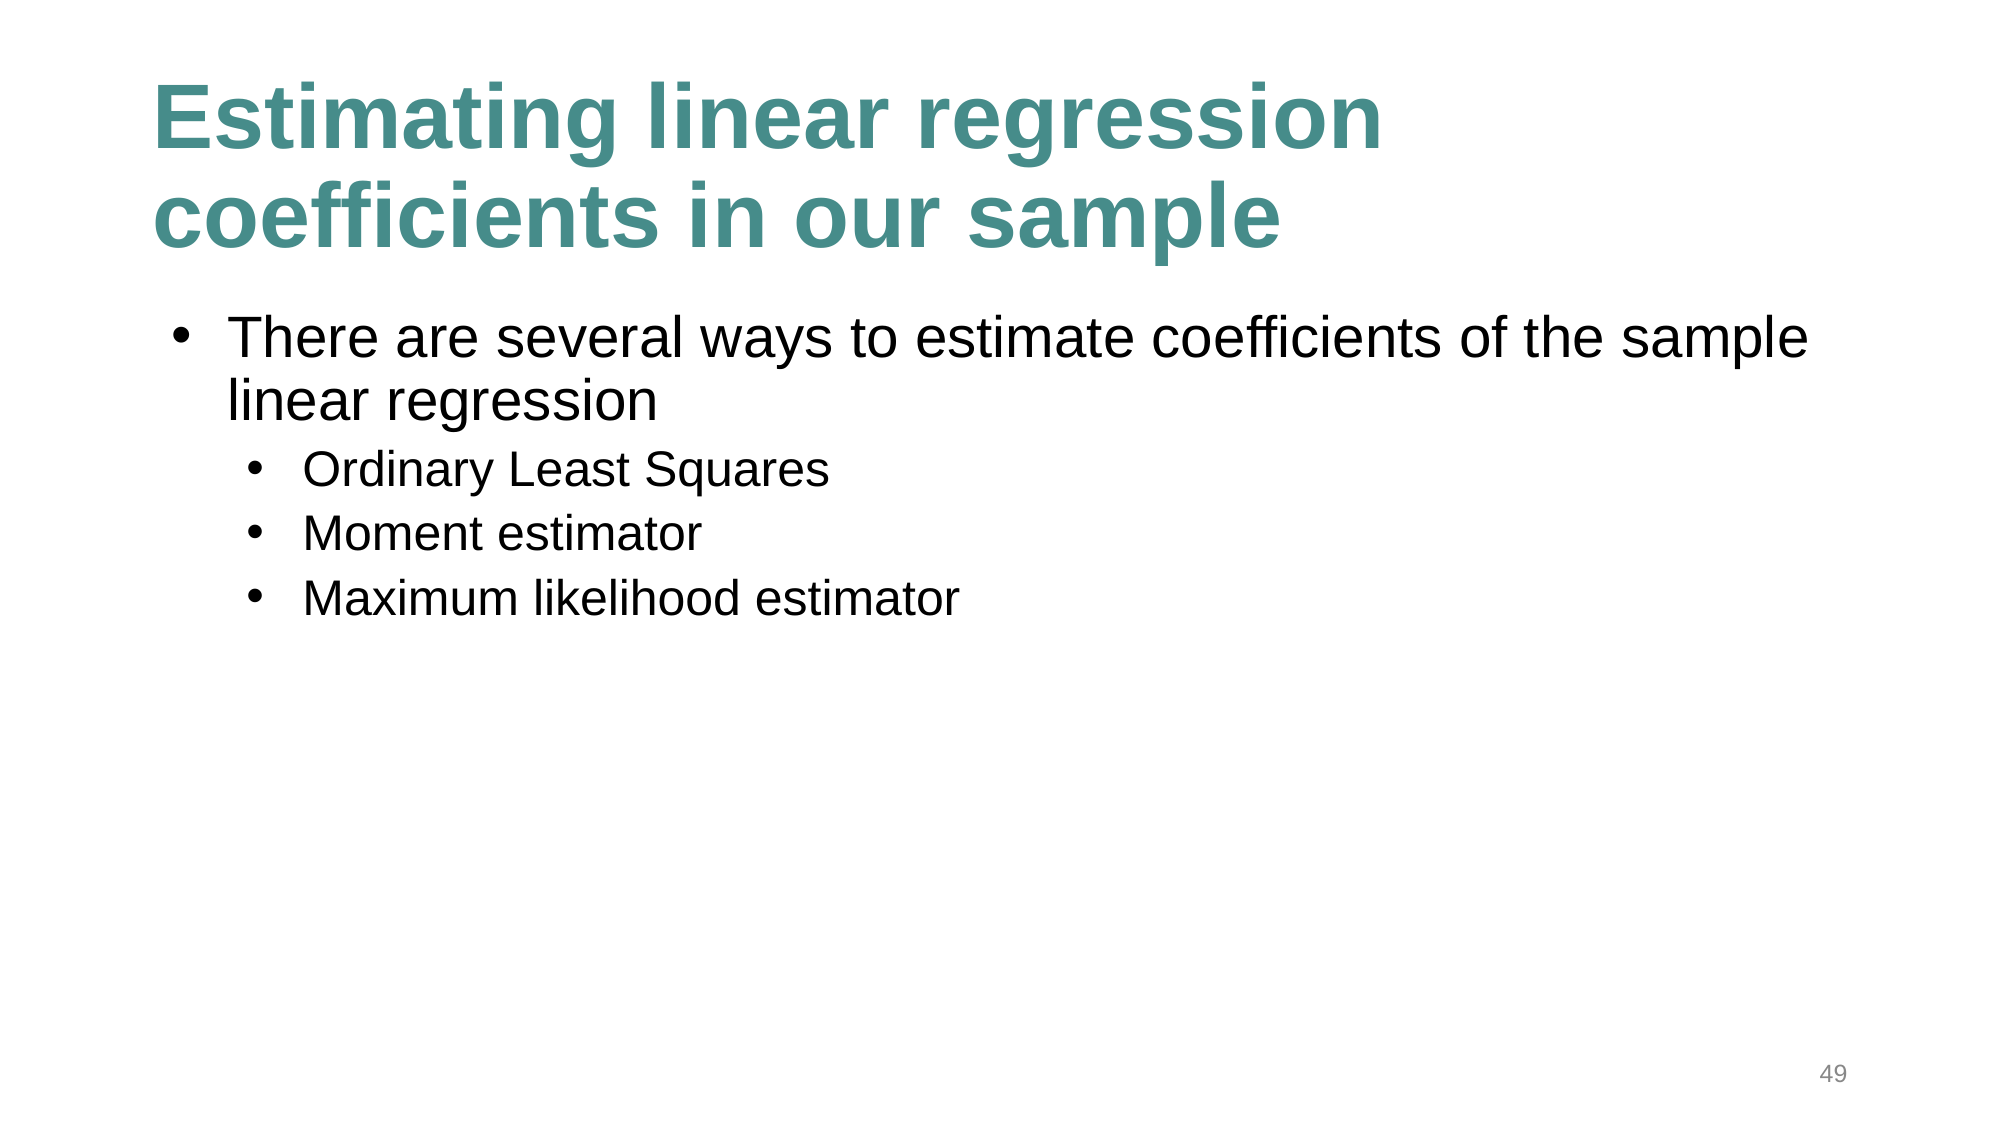

# Estimating linear regression coefficients in our sample
There are several ways to estimate coefficients of the sample linear regression
Ordinary Least Squares
Moment estimator
Maximum likelihood estimator

49